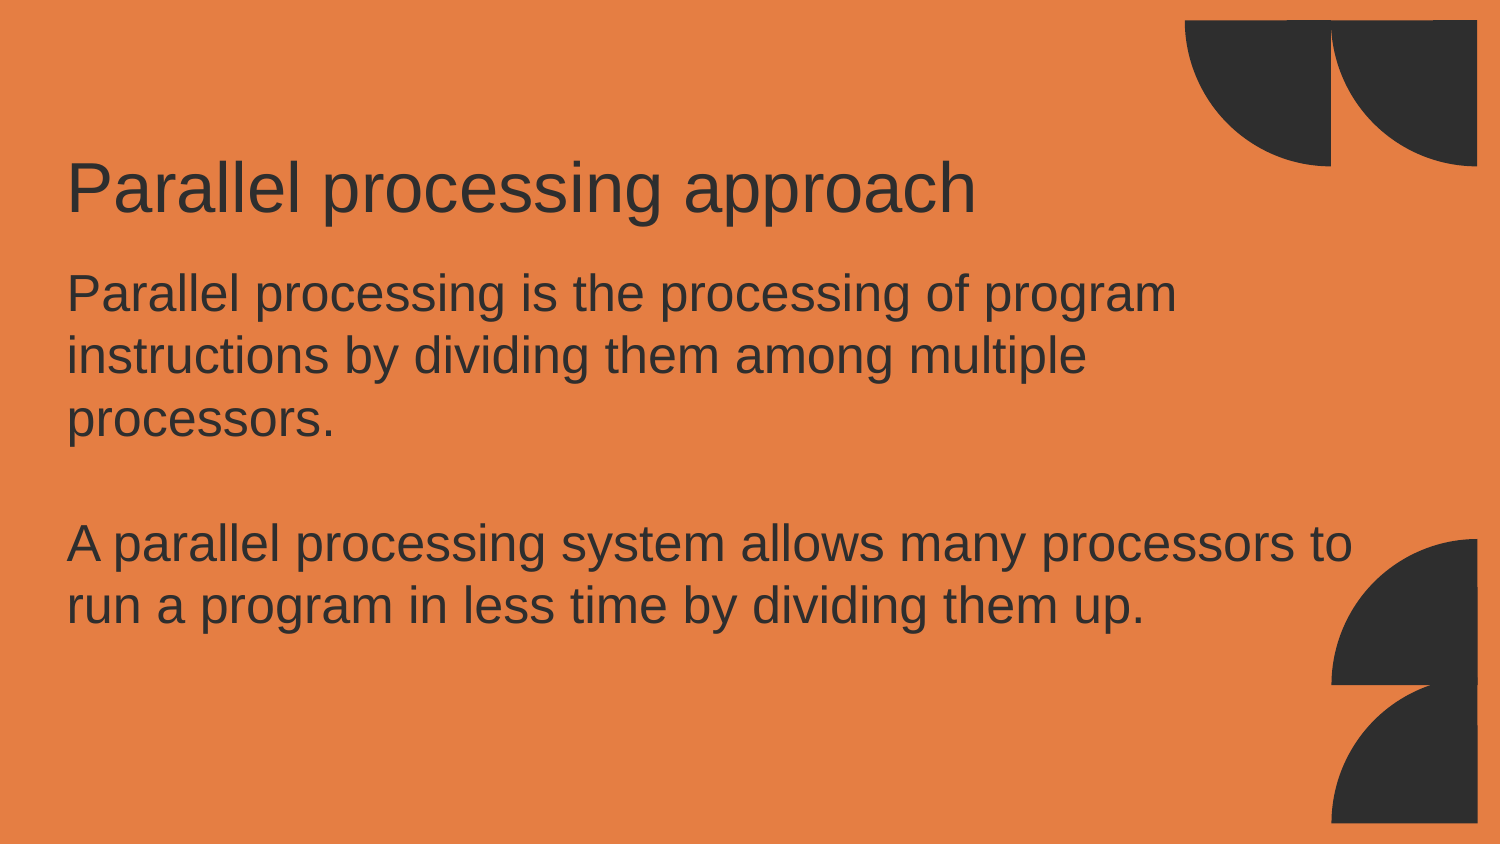

Parallel processing approach
Parallel processing is the processing of program instructions by dividing them among multiple processors.

A parallel processing system allows many processors to run a program in less time by dividing them up.